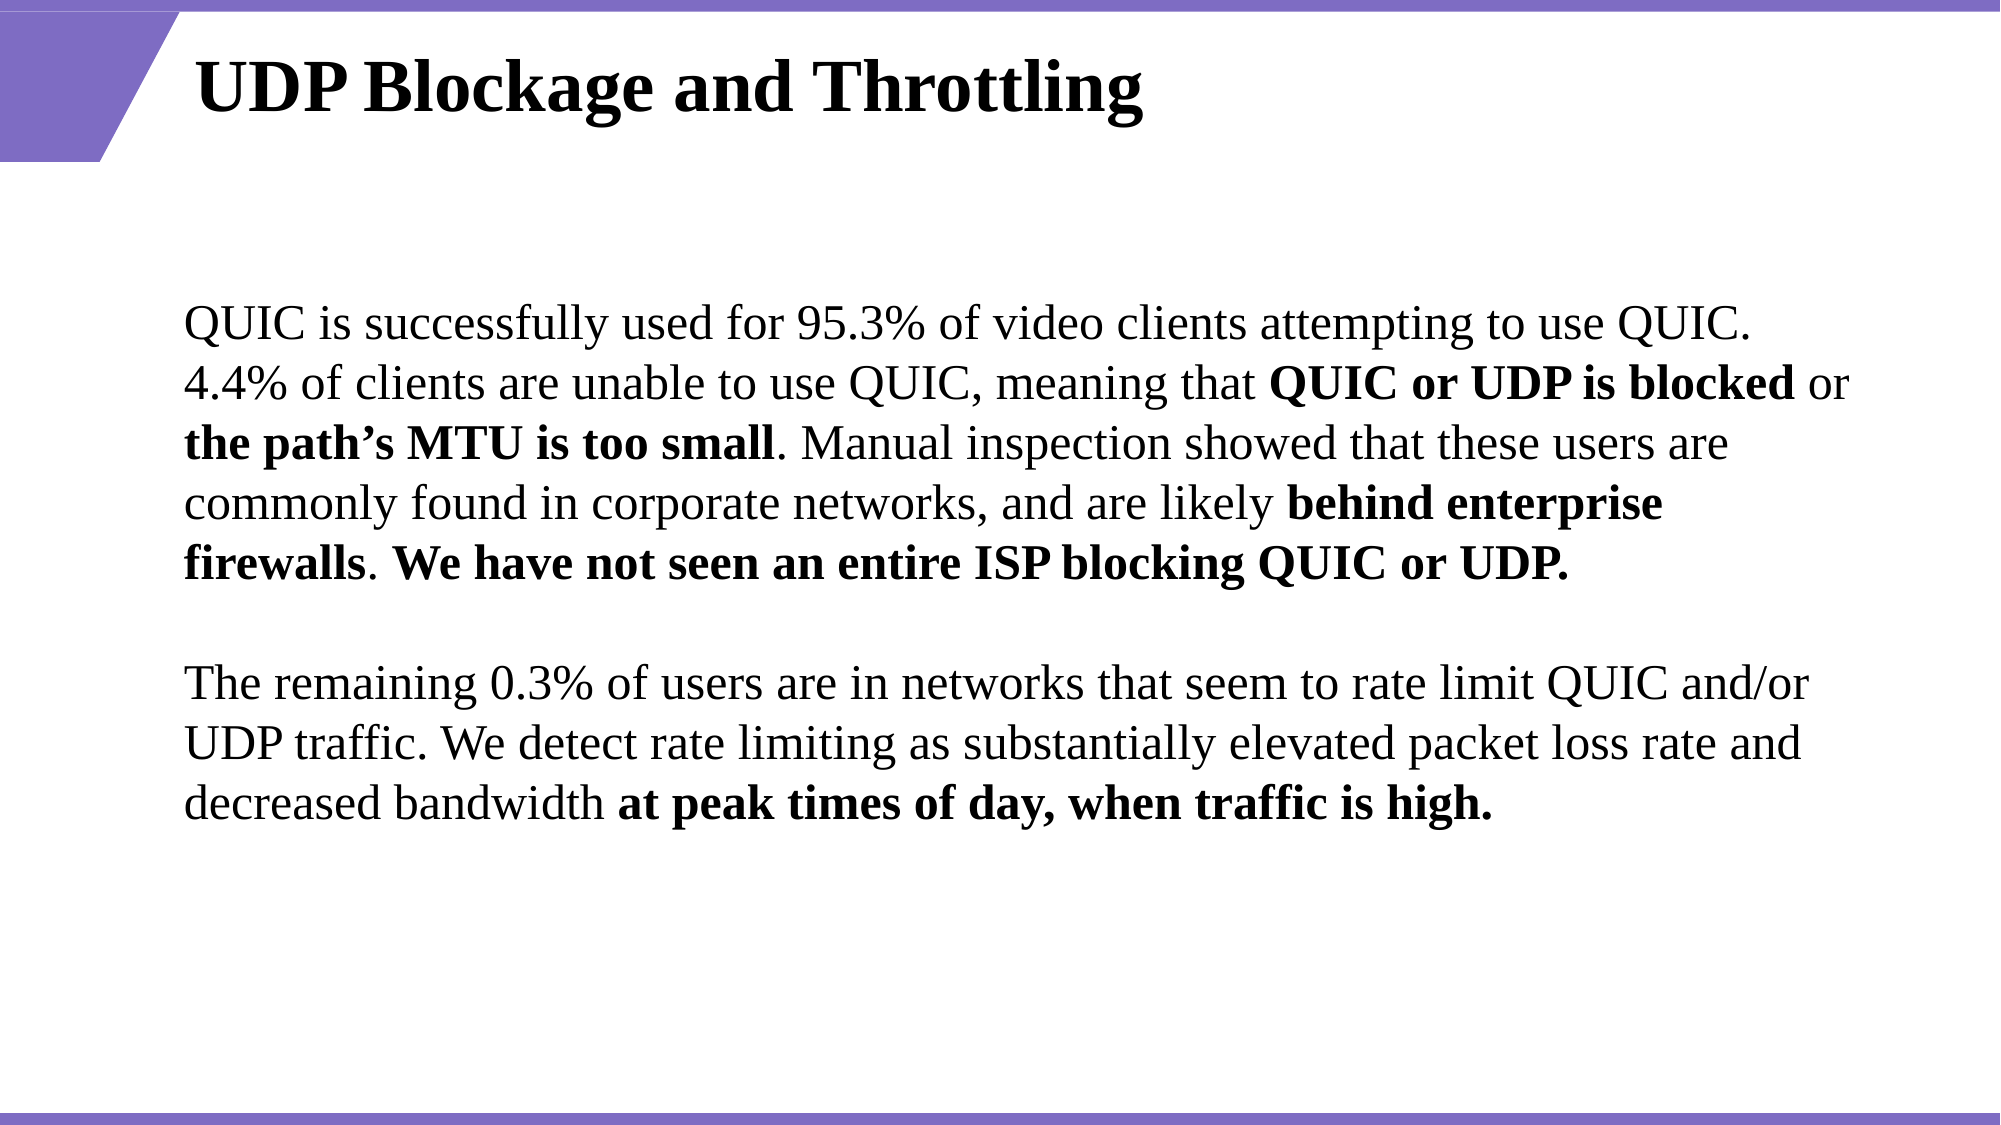

# UDP Blockage and Throttling
QUIC is successfully used for 95.3% of video clients attempting to use QUIC. 4.4% of clients are unable to use QUIC, meaning that QUIC or UDP is blocked or the path’s MTU is too small. Manual inspection showed that these users are commonly found in corporate networks, and are likely behind enterprise firewalls. We have not seen an entire ISP blocking QUIC or UDP.

The remaining 0.3% of users are in networks that seem to rate limit QUIC and/or UDP traffic. We detect rate limiting as substantially elevated packet loss rate and decreased bandwidth at peak times of day, when traffic is high.